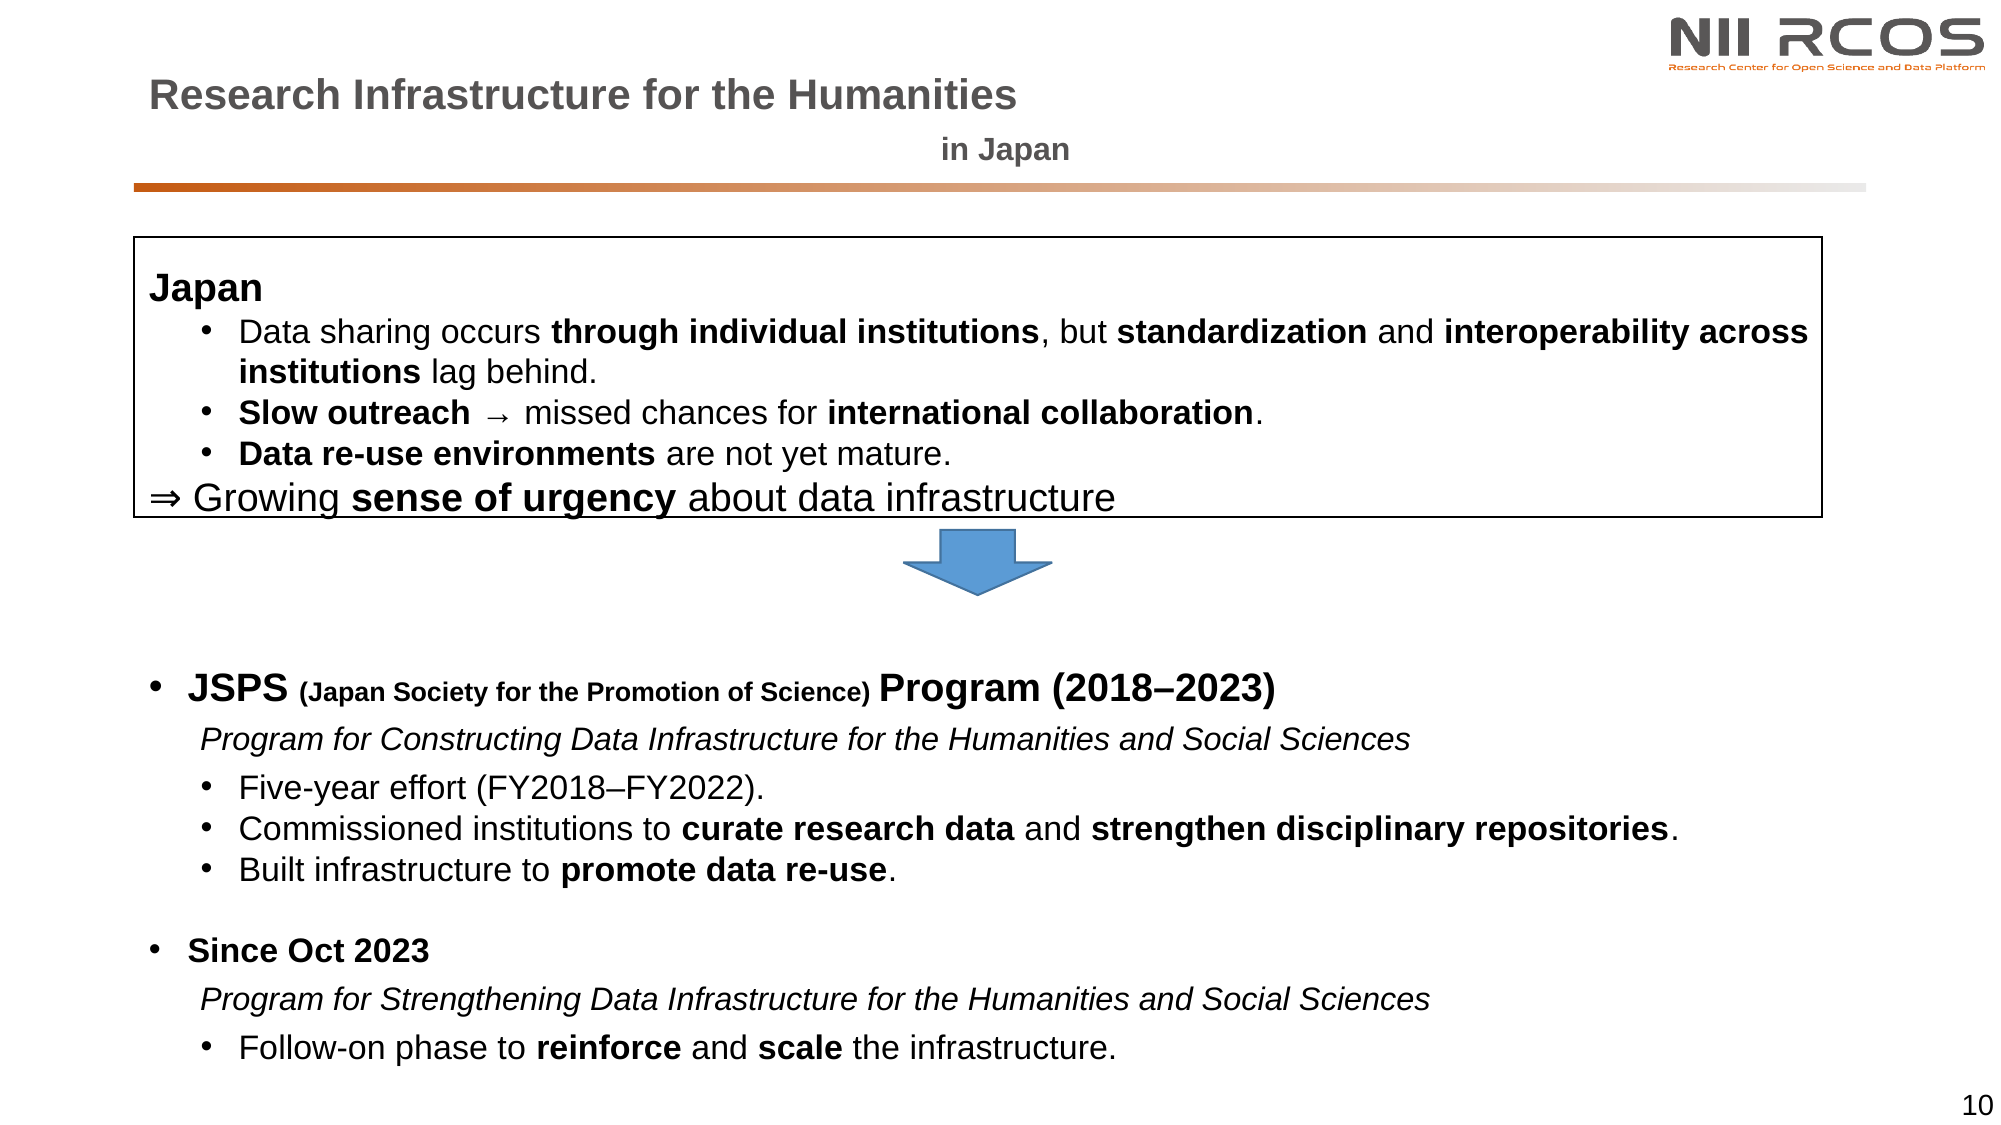

# Research Infrastructure for the Humanities in Japan

Japan
Data sharing occurs through individual institutions, but standardization and interoperability across institutions lag behind.
Slow outreach → missed chances for international collaboration.
Data re-use environments are not yet mature.
⇒ Growing sense of urgency about data infrastructure

JSPS (Japan Society for the Promotion of Science) Program (2018–2023)

Program for Constructing Data Infrastructure for the Humanities and Social Sciences

Five-year effort (FY2018–FY2022).
Commissioned institutions to curate research data and strengthen disciplinary repositories.
Built infrastructure to promote data re-use.

Since Oct 2023

Program for Strengthening Data Infrastructure for the Humanities and Social Sciences

Follow-on phase to reinforce and scale the infrastructure.

10